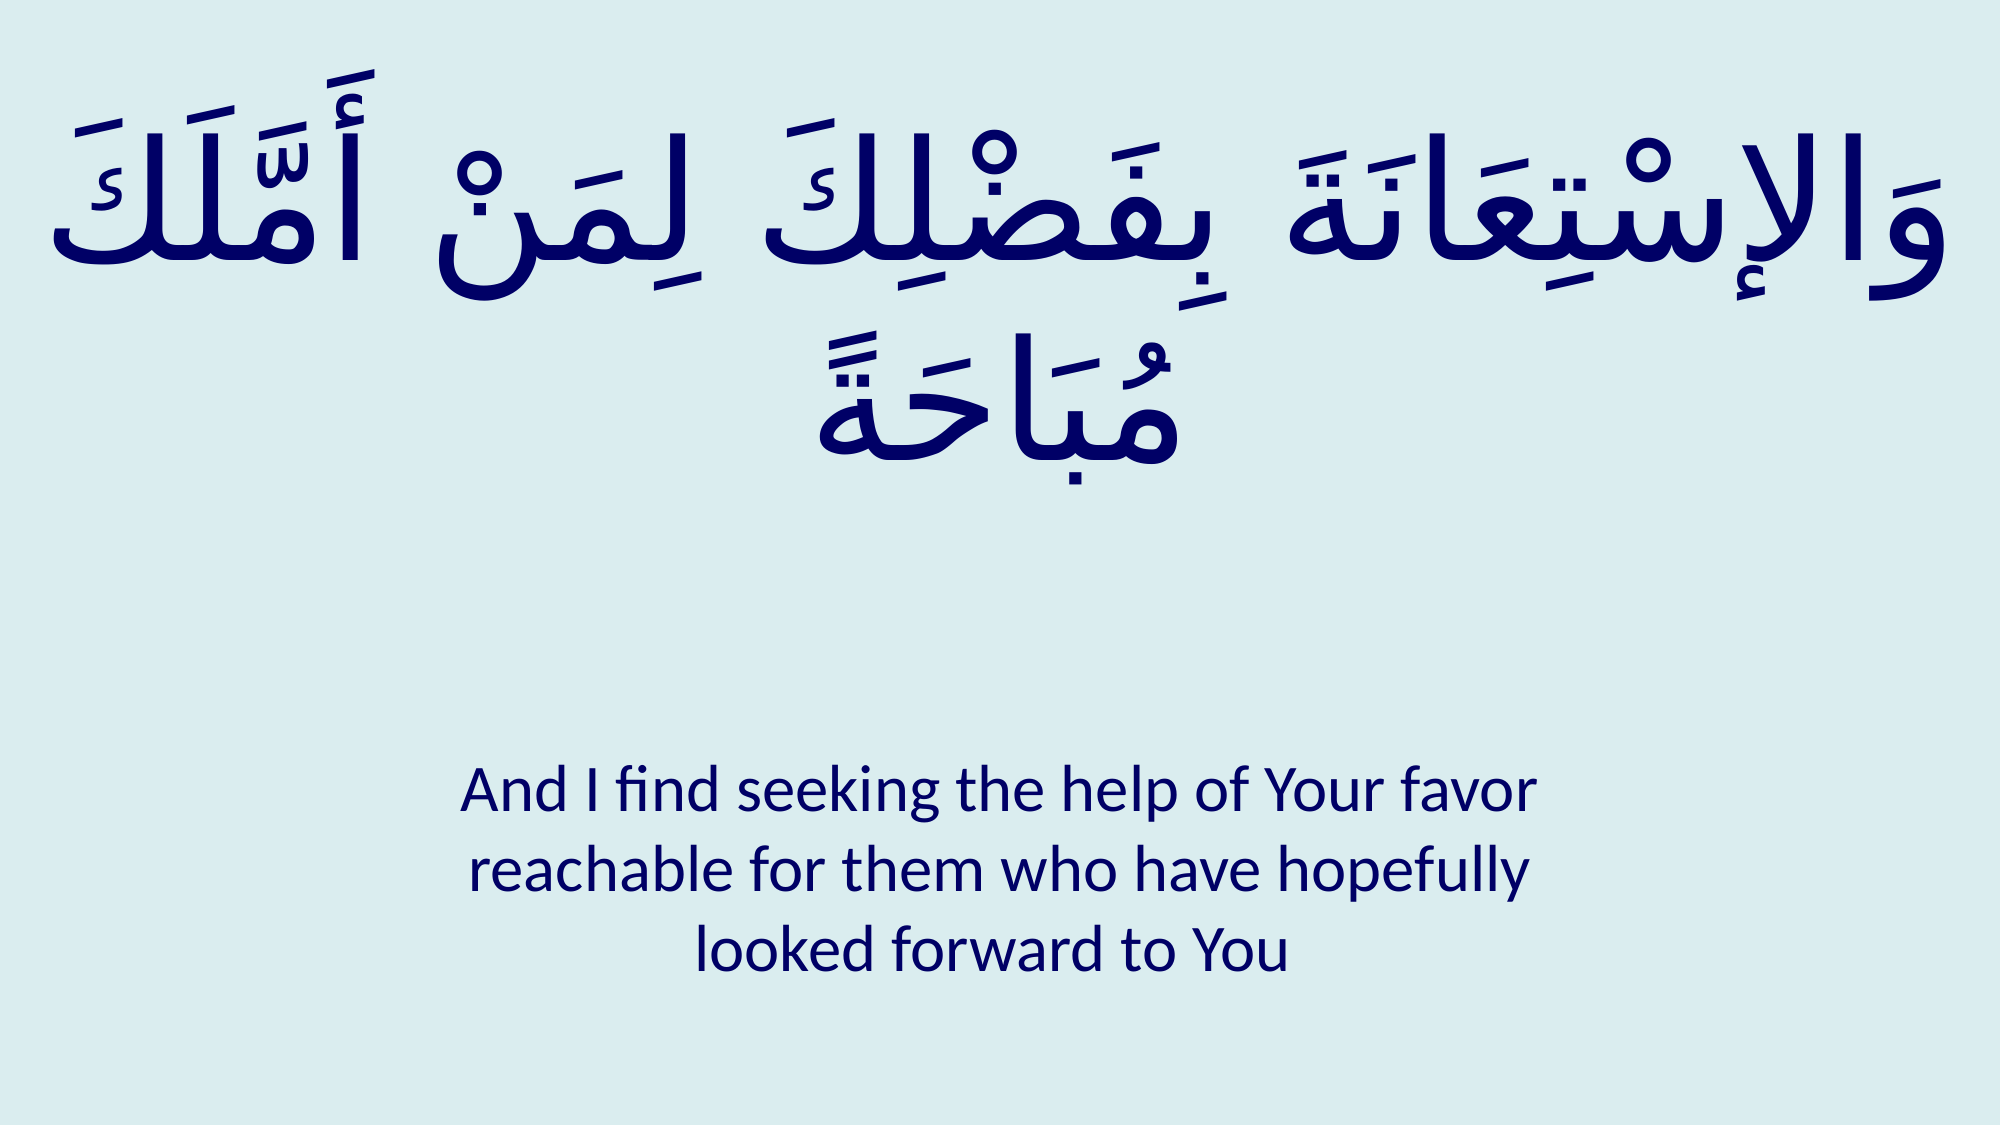

# وَالإسْتِعَانَةَ بِفَضْلِكَ لِمَنْ أَمَّلَكَ مُبَاحَةً
And I find seeking the help of Your favor reachable for them who have hopefully looked forward to You